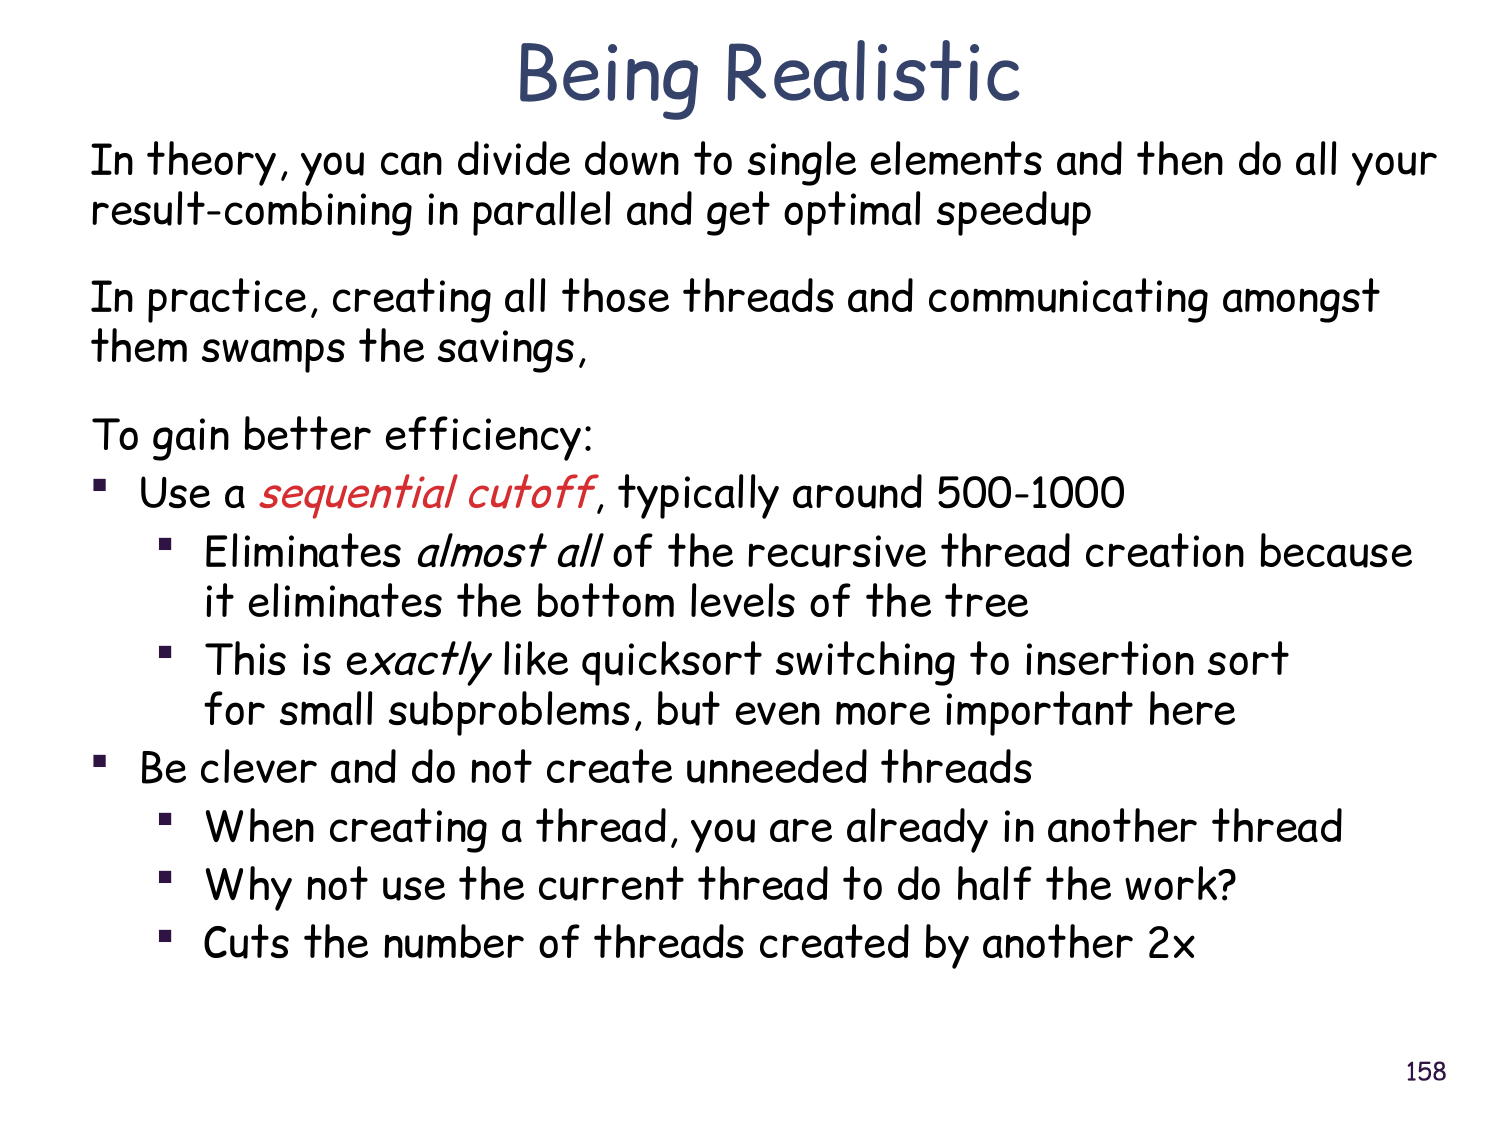

# Being Realistic
In theory, you can divide down to single elements and then do all your result-combining in parallel and get optimal speedup

In practice, creating all those threads and communicating amongst them swamps the savings,

To gain better efficiency:
Use a sequential cutoff, typically around 500-1000
Eliminates almost all of the recursive thread creation because it eliminates the bottom levels of the tree
This is exactly like quicksort switching to insertion sort
for small subproblems, but even more important here
Be clever and do not create unneeded threads
When creating a thread, you are already in another thread
Why not use the current thread to do half the work?
Cuts the number of threads created by another 2x
158